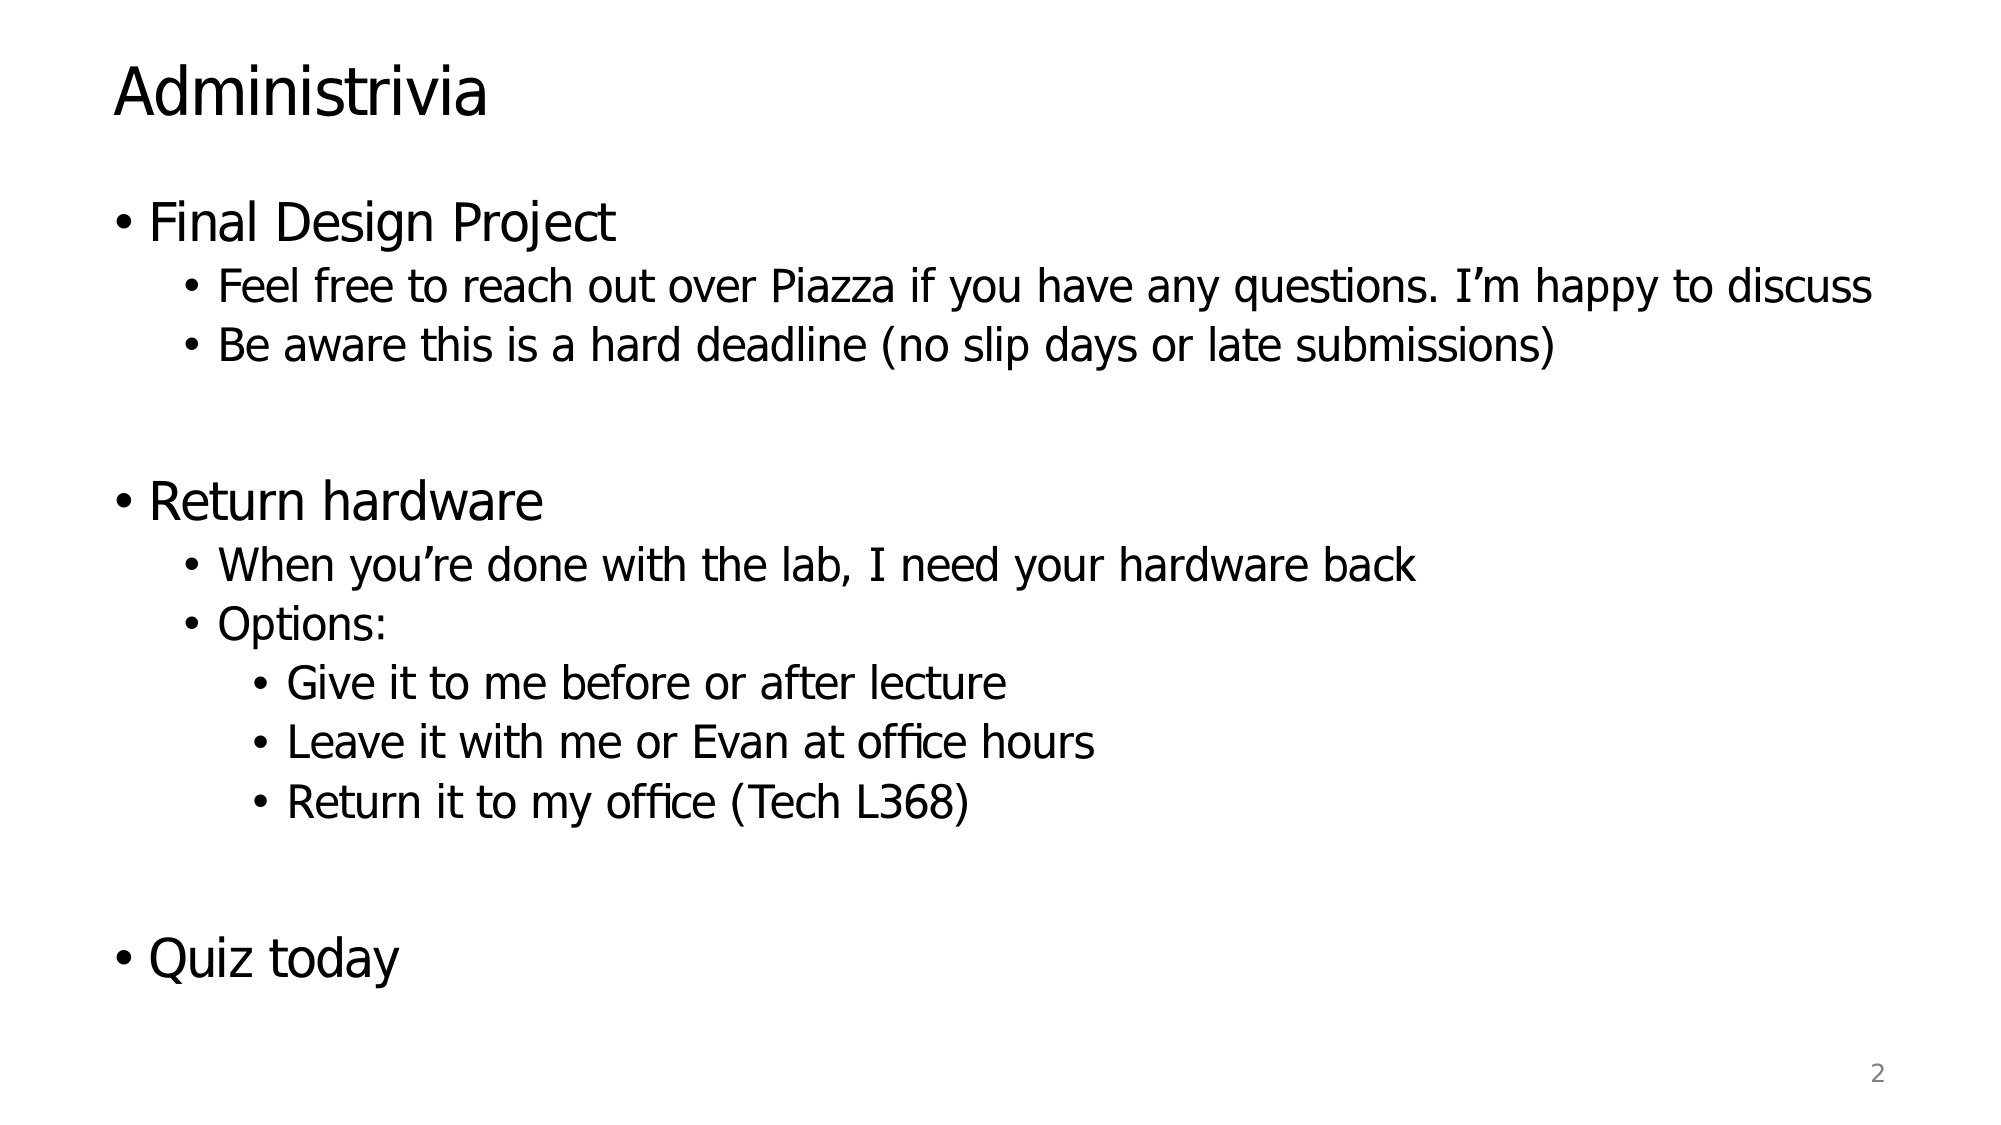

# Administrivia
Final Design Project
Feel free to reach out over Piazza if you have any questions. I’m happy to discuss
Be aware this is a hard deadline (no slip days or late submissions)

Return hardware
When you’re done with the lab, I need your hardware back
Options:
Give it to me before or after lecture
Leave it with me or Evan at office hours
Return it to my office (Tech L368)

Quiz today
2